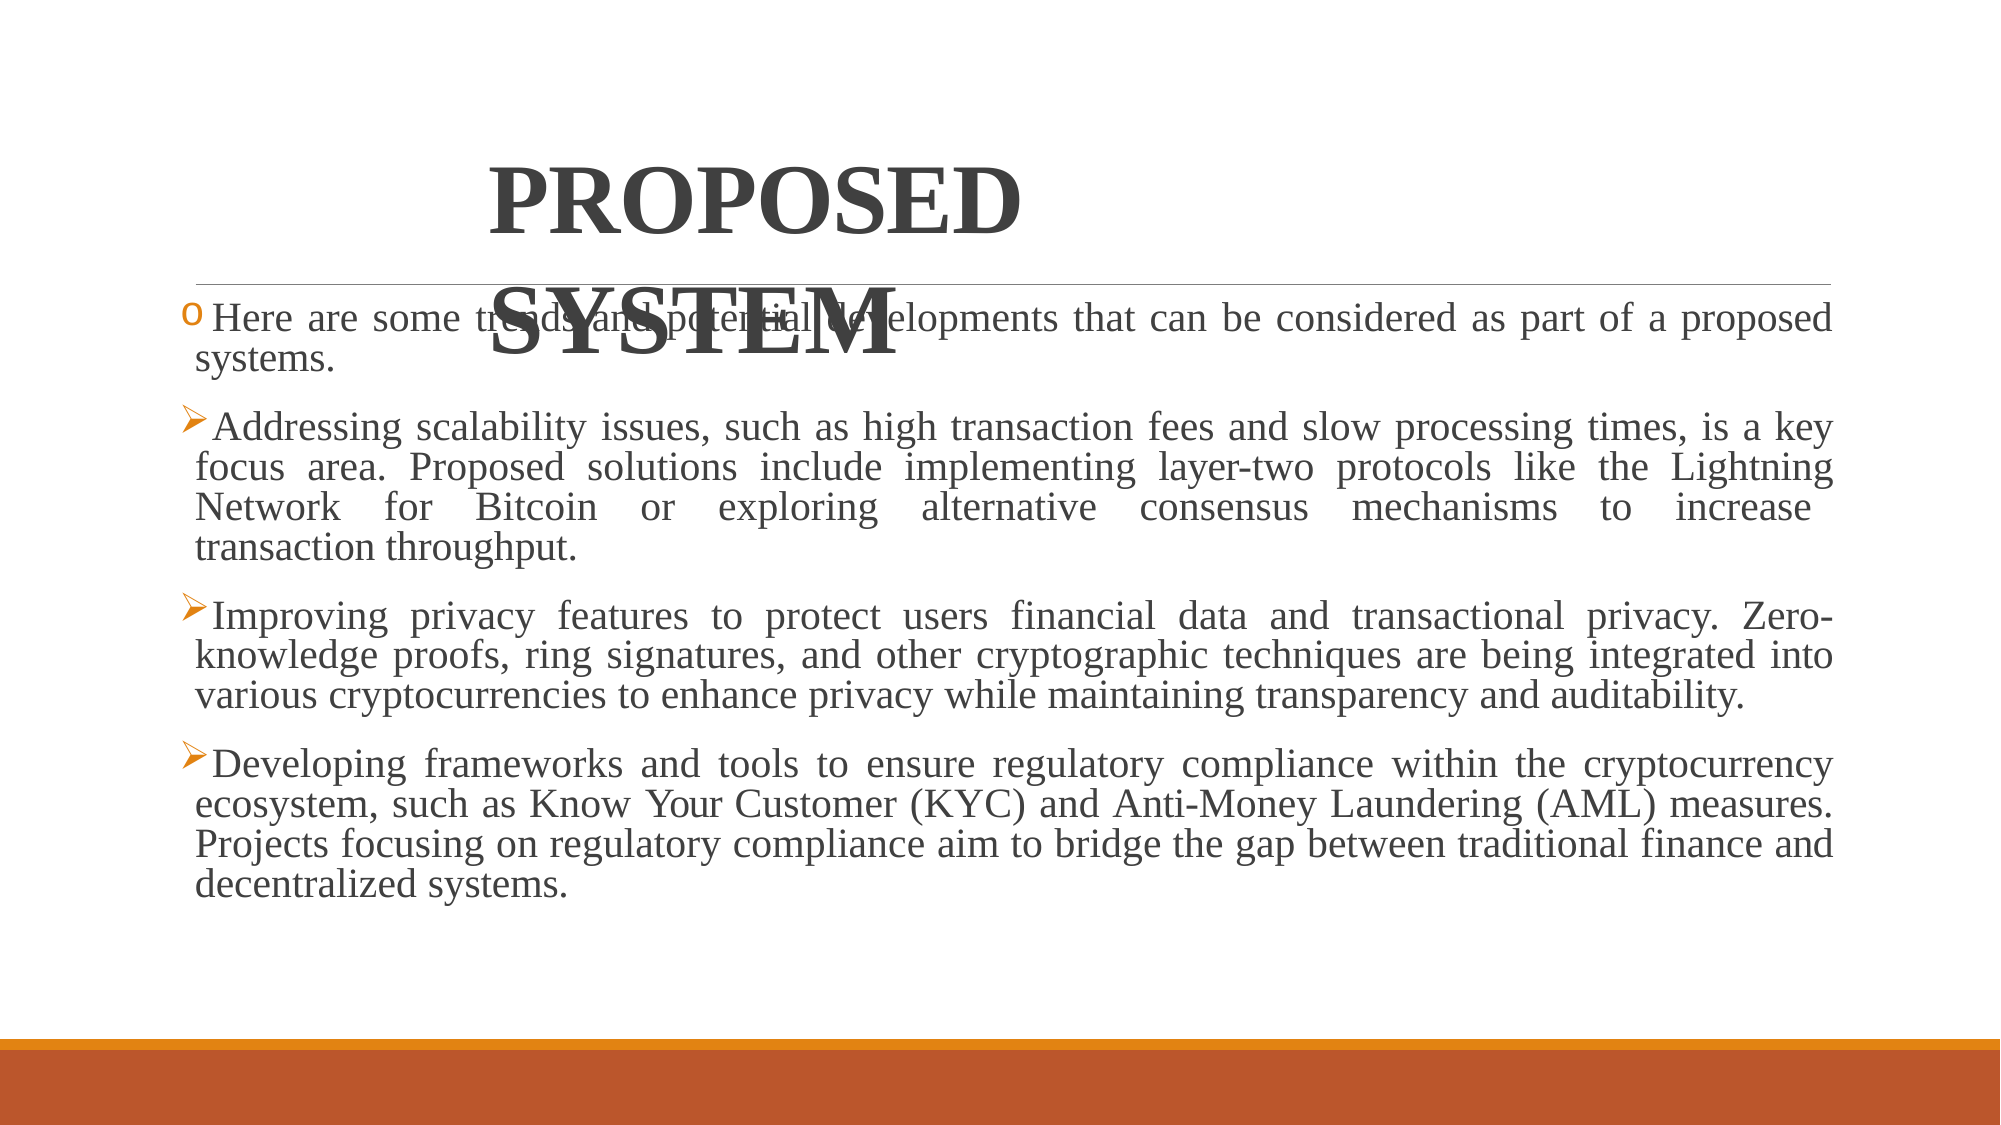

# PROPOSED SYSTEM
	Here are some trends and potential developments that can be considered as part of a proposed systems.
	Addressing scalability issues, such as high transaction fees and slow processing times, is a key focus  area.  Proposed  solutions  include  implementing  layer-two  protocols  like  the  Lightning Network  for  Bitcoin  or  exploring  alternative  consensus  mechanisms  to  increase  transaction throughput.
	Improving  privacy  features  to  protect  users  financial  data  and  transactional  privacy.  Zero- knowledge proofs, ring signatures, and other cryptographic techniques are being integrated into various cryptocurrencies to enhance privacy while maintaining transparency and auditability.
	Developing frameworks and tools to ensure regulatory compliance within the cryptocurrency ecosystem, such as Know Your Customer (KYC) and Anti-Money Laundering (AML) measures. Projects focusing on regulatory compliance aim to bridge the gap between traditional finance and decentralized systems.